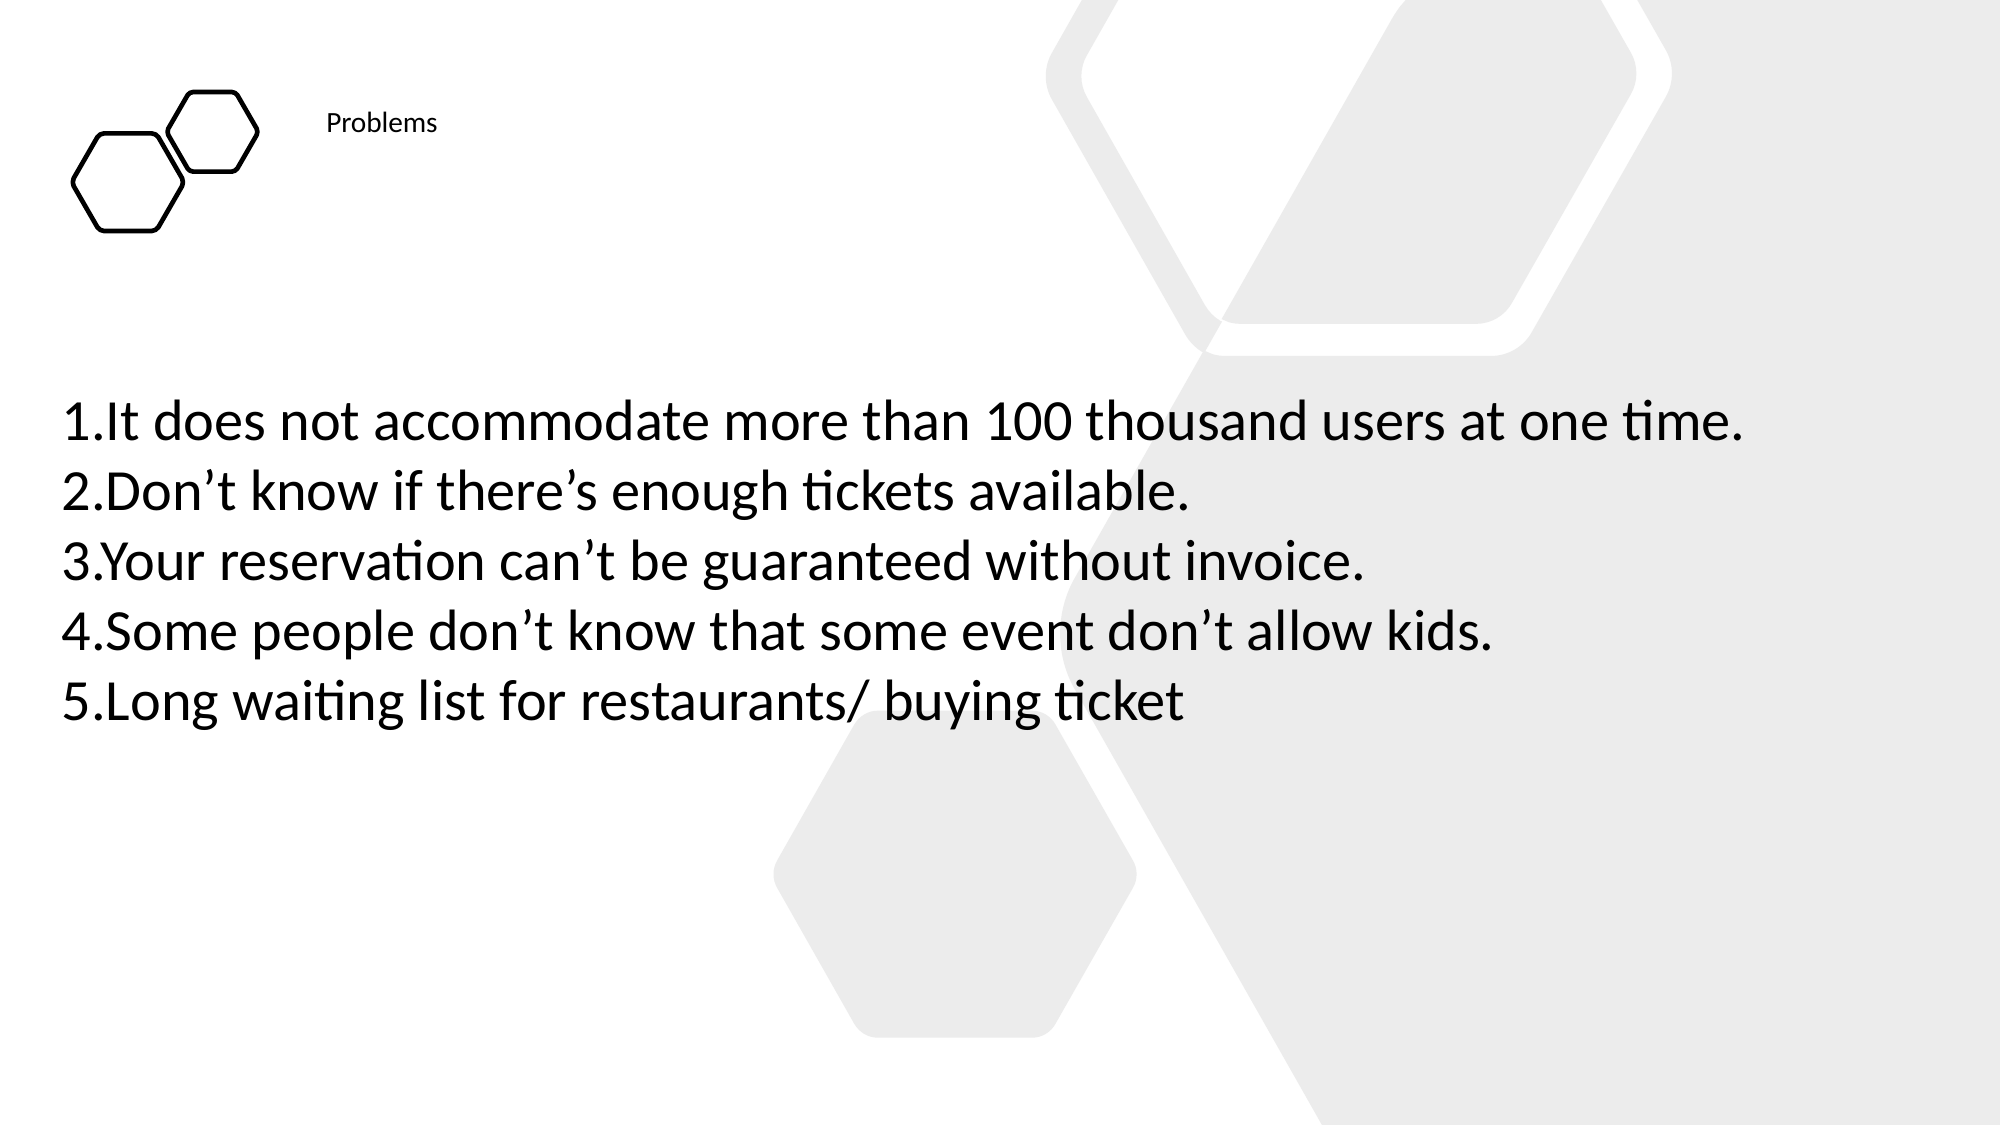

# Problems

1.It does not accommodate more than 100 thousand users at one time.
2.Don’t know if there’s enough tickets available.
3.Your reservation can’t be guaranteed without invoice.
4.Some people don’t know that some event don’t allow kids.
5.Long waiting list for restaurants/ buying ticket